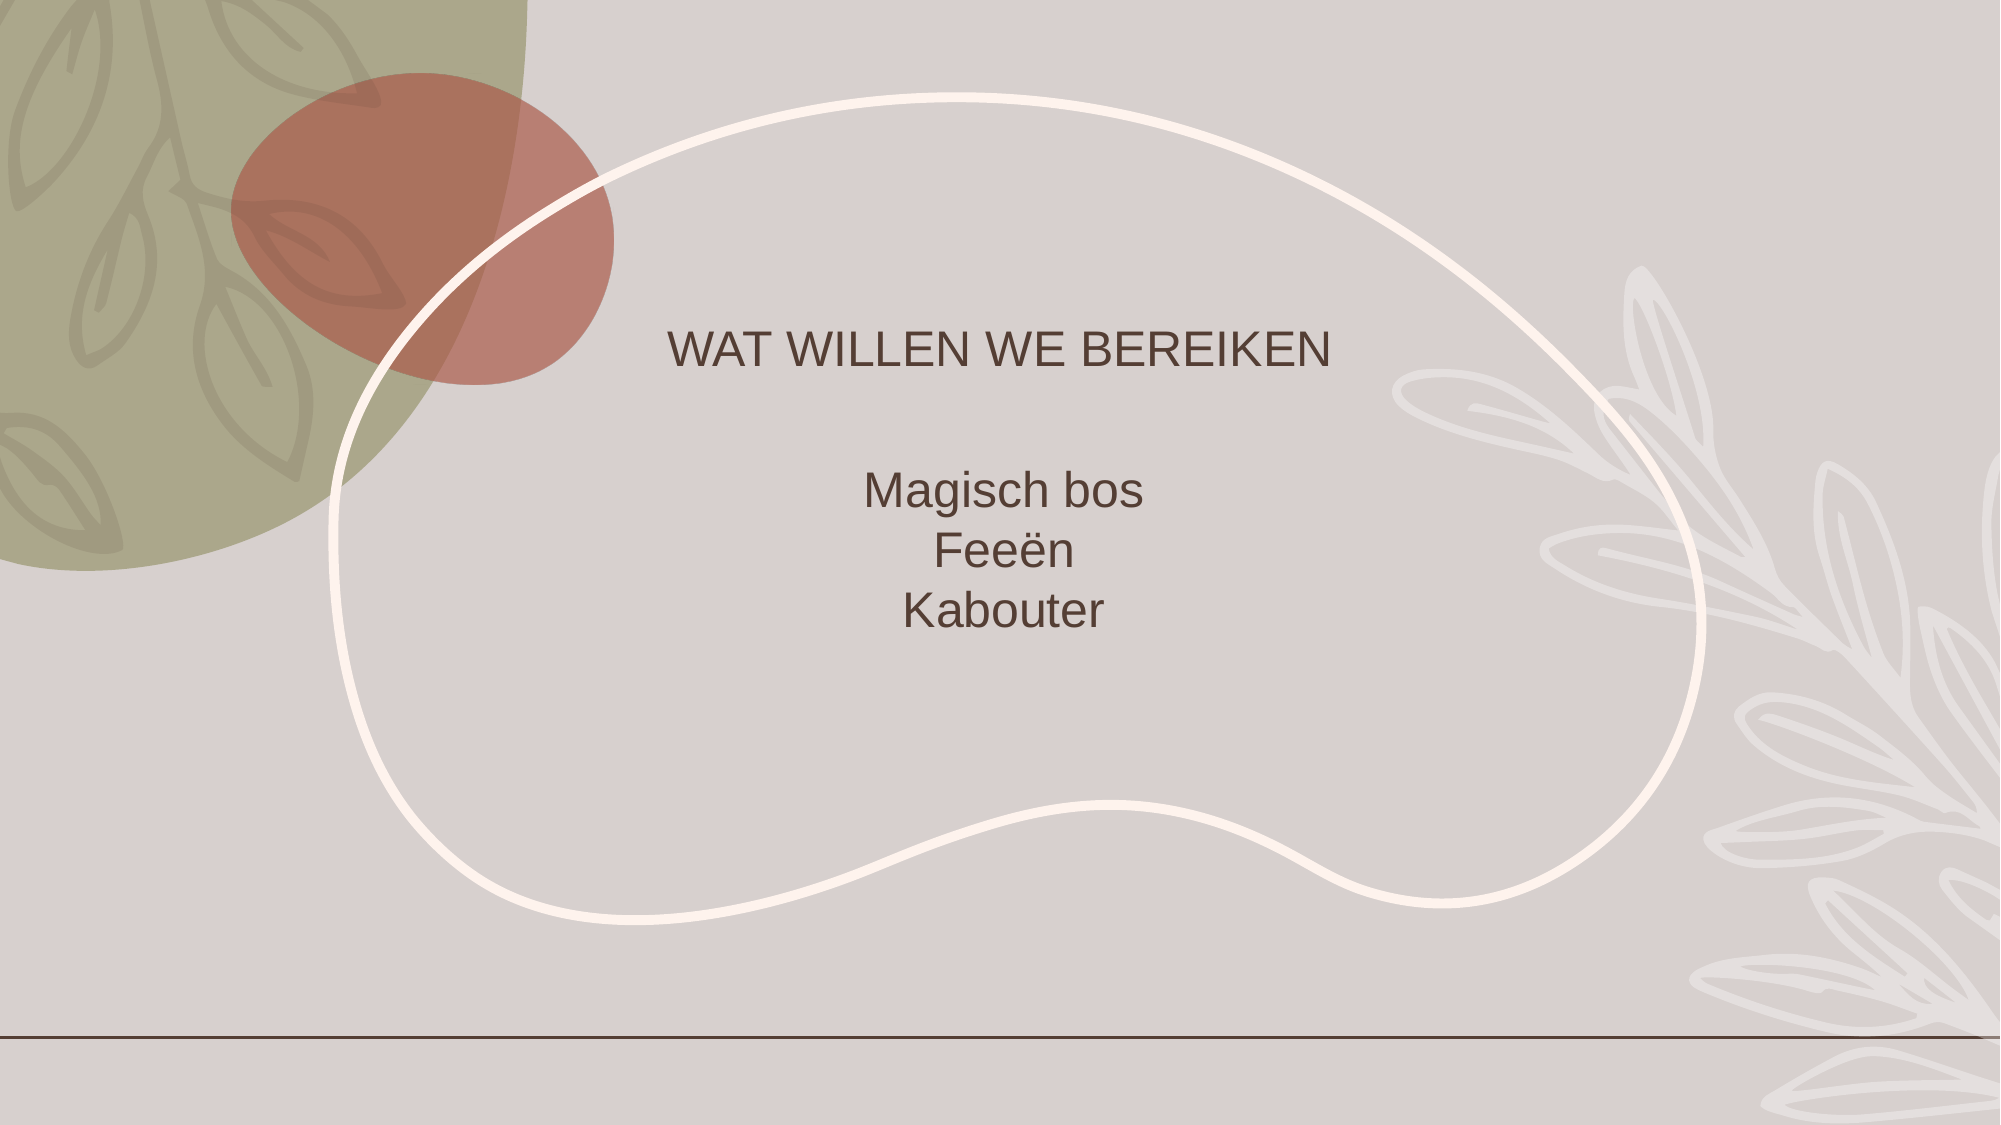

# Wat willen we bereiken
Magisch bos
Feeën
Kabouter